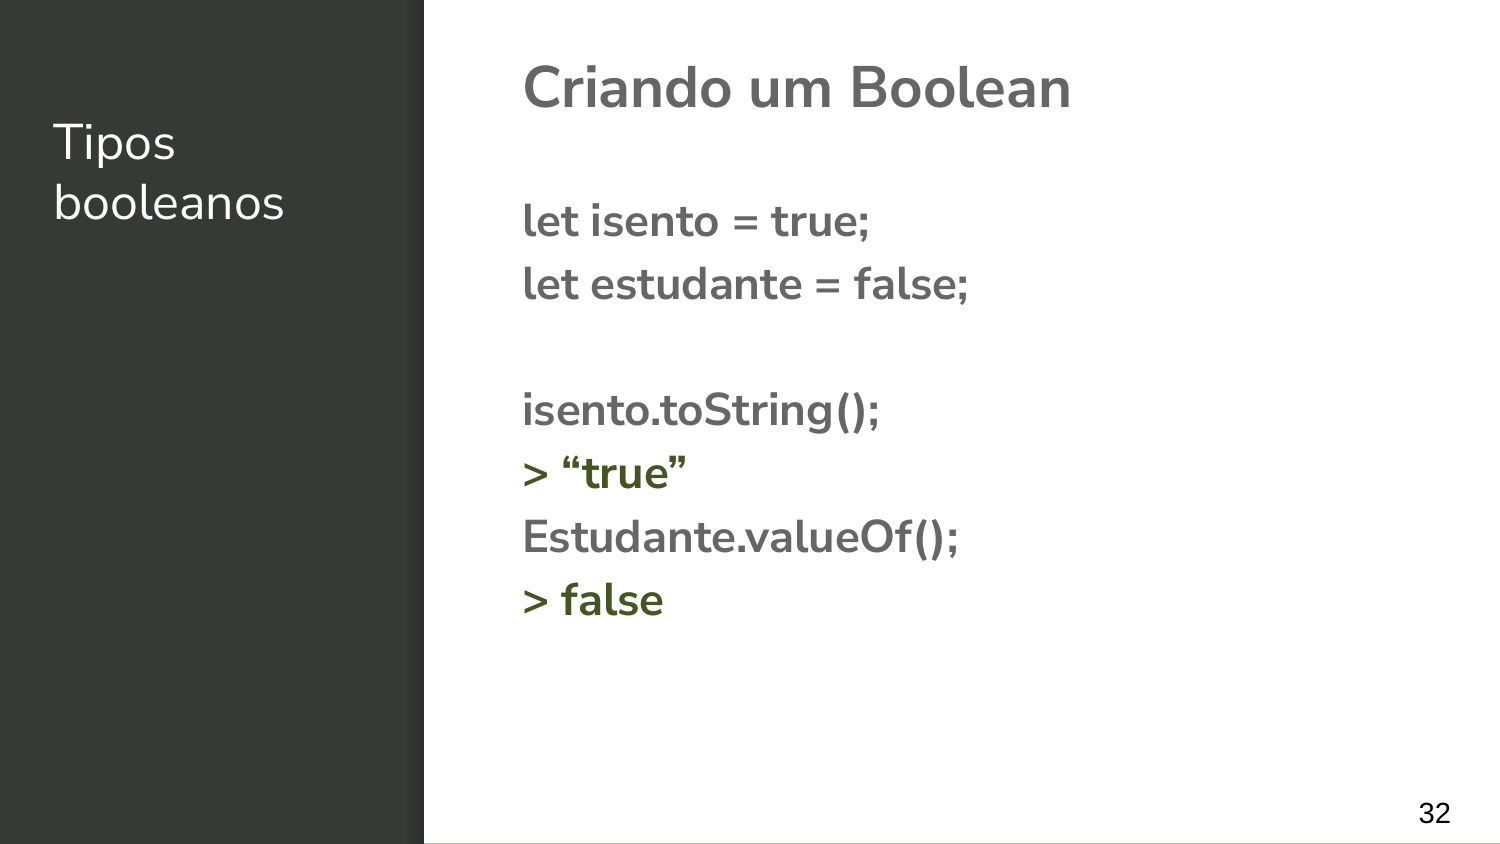

Criando um Boolean
# Tipos booleanos
let isento = true;
let estudante = false;

isento.toString();
> “true”
Estudante.valueOf();
> false
32